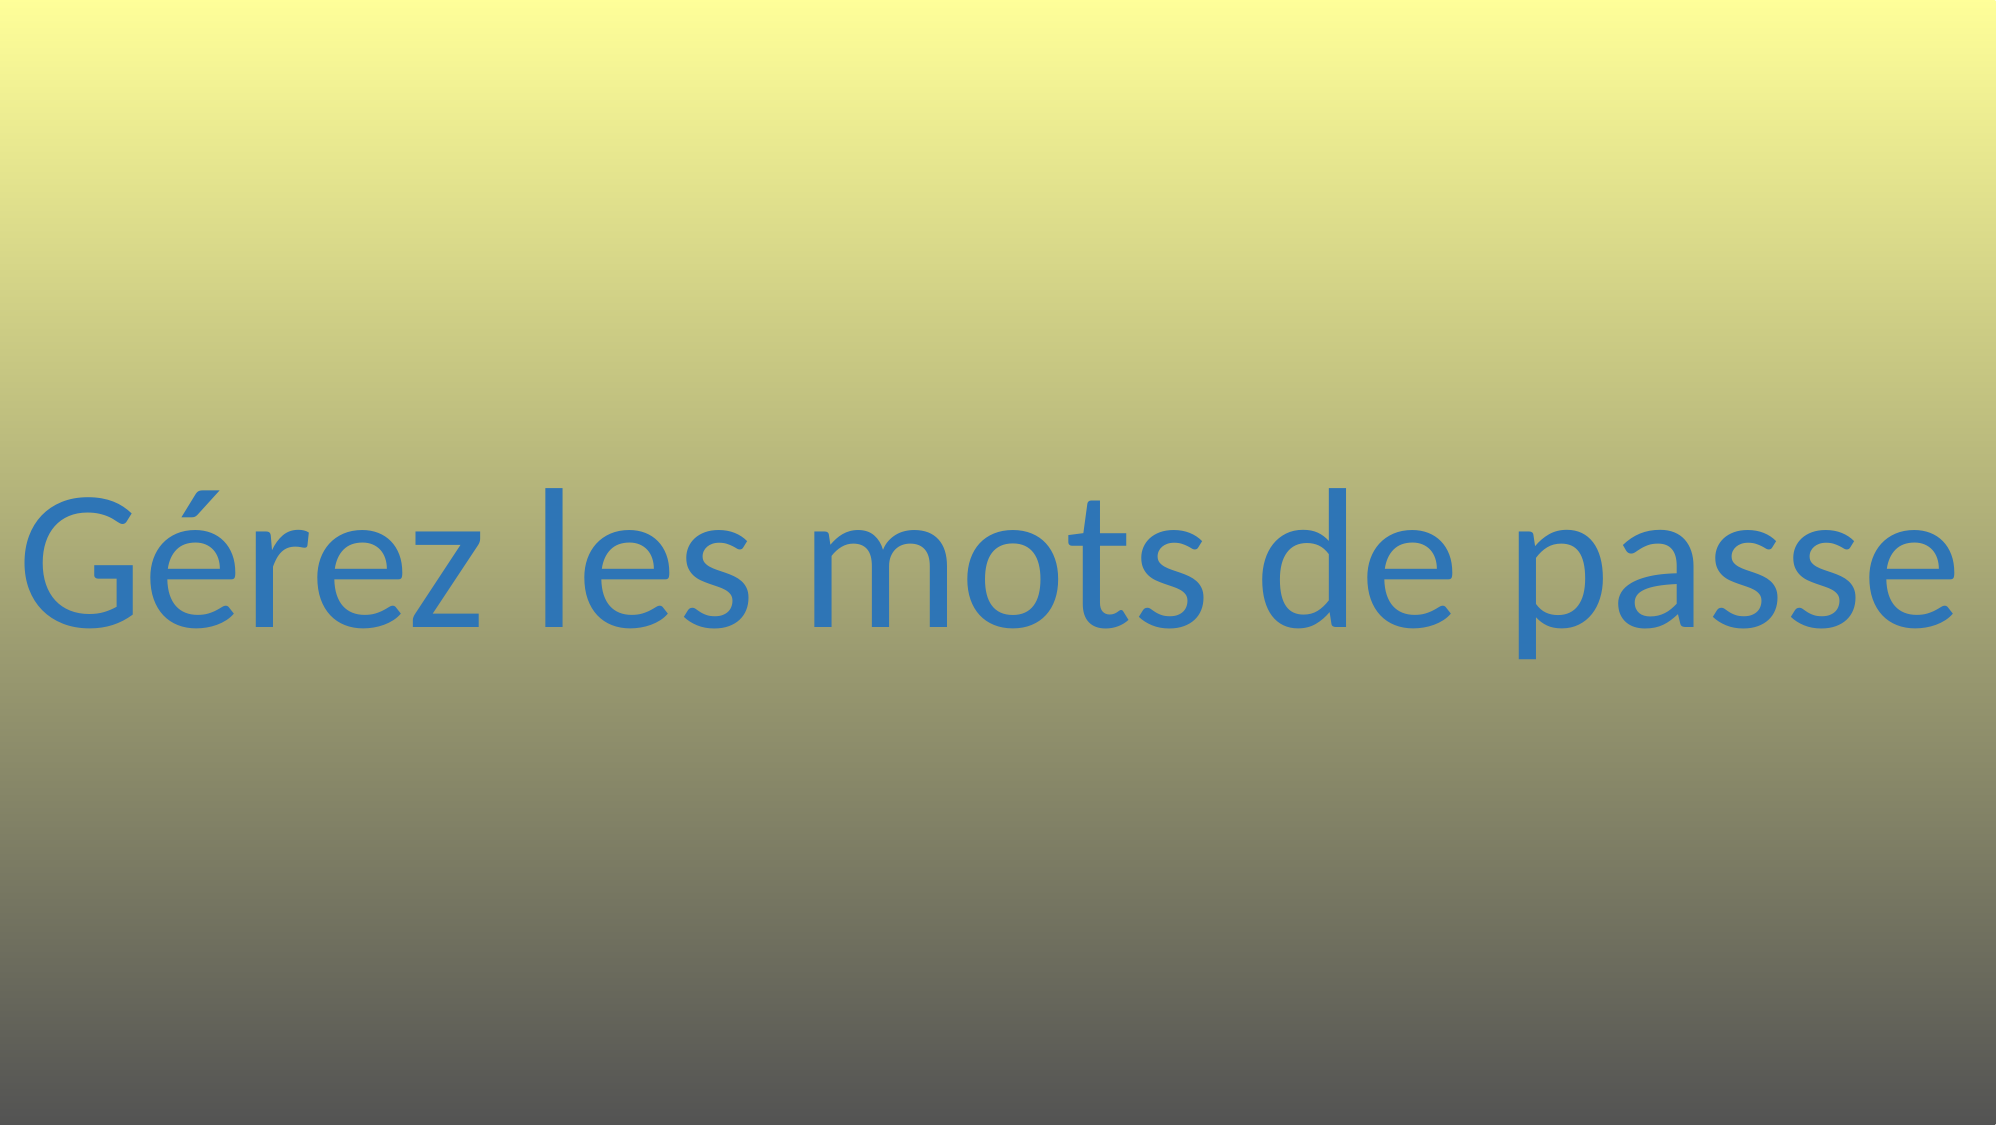

# Gérez les mots de passe

528